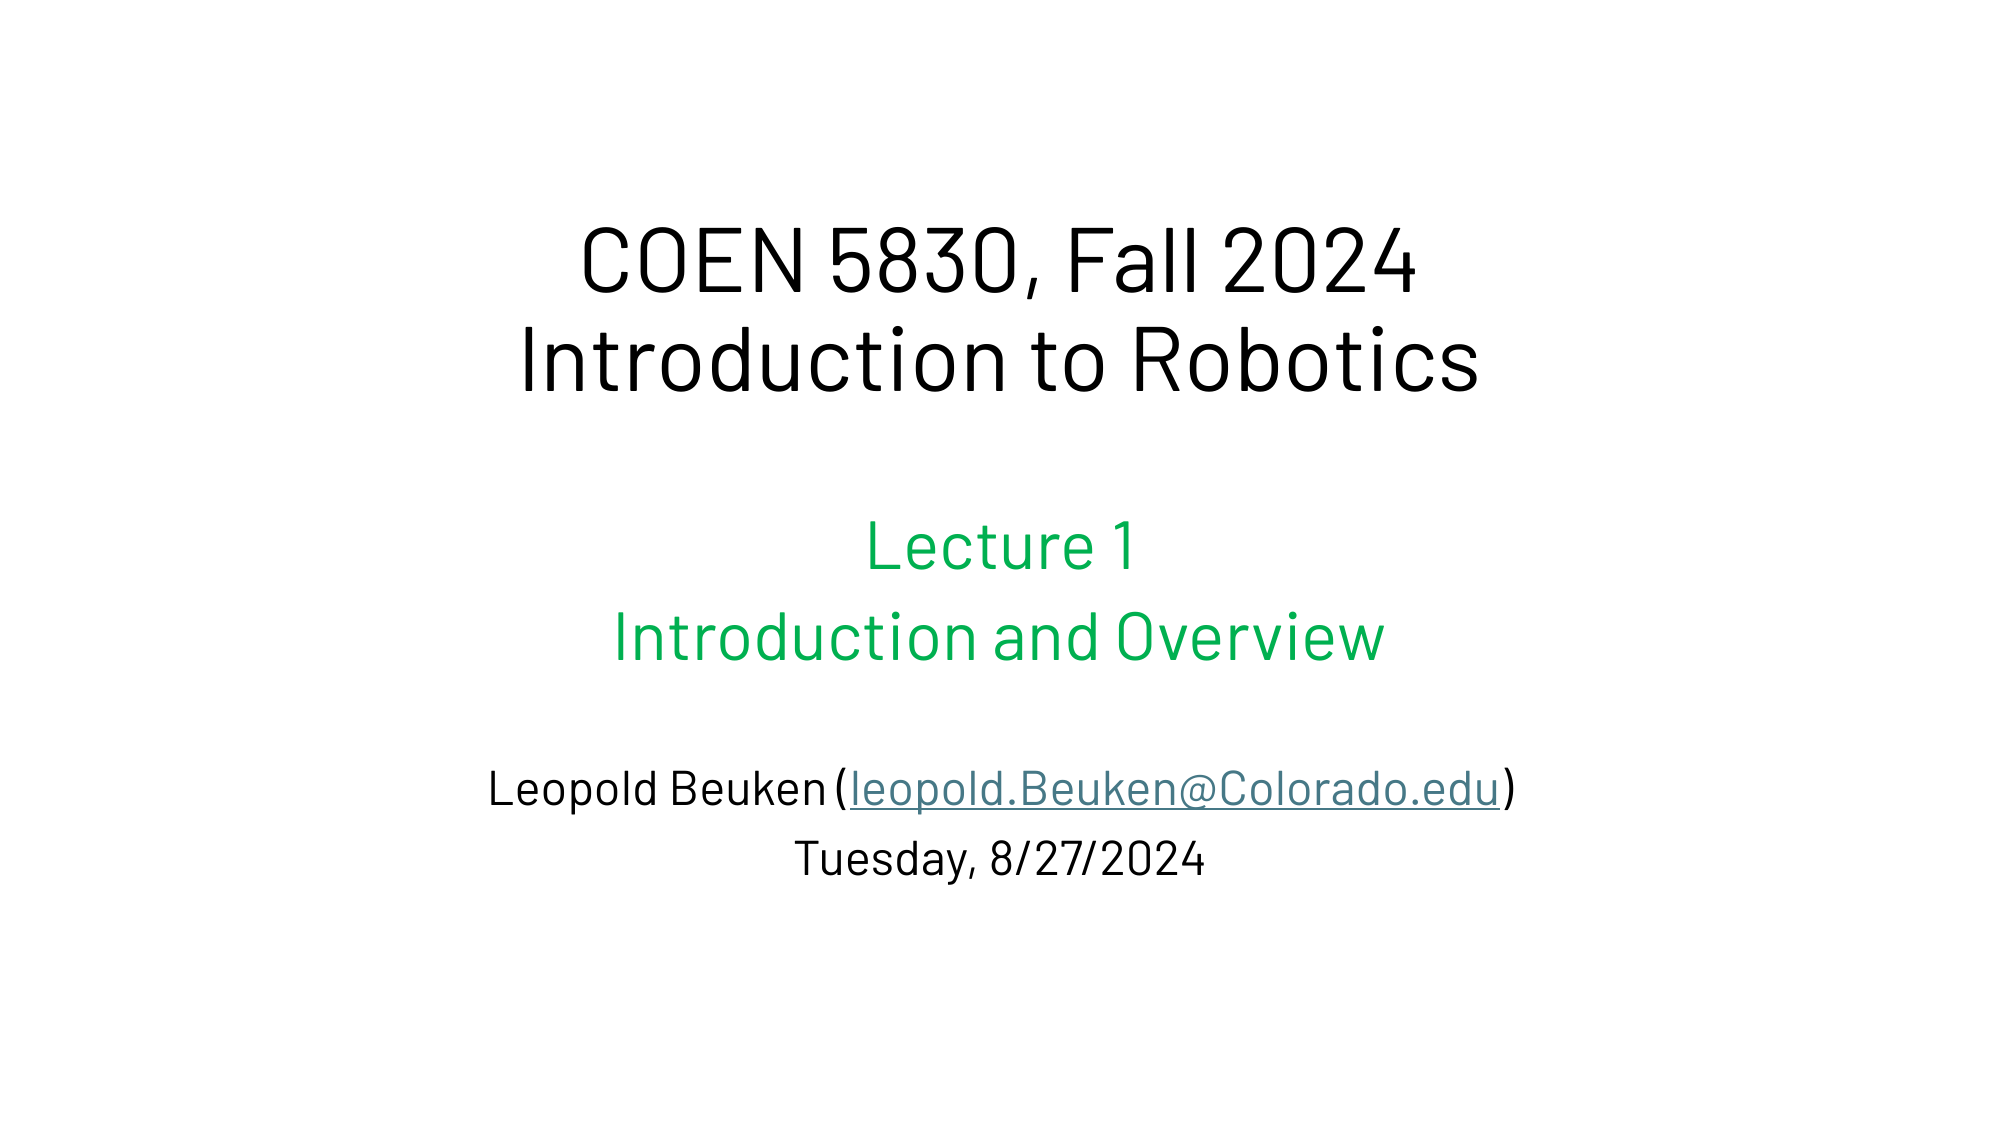

# COEN 5830, Fall 2024 Introduction to Robotics
Lecture 1
Introduction and Overview

Leopold Beuken (leopold.Beuken@Colorado.edu)
Tuesday, 8/27/2024